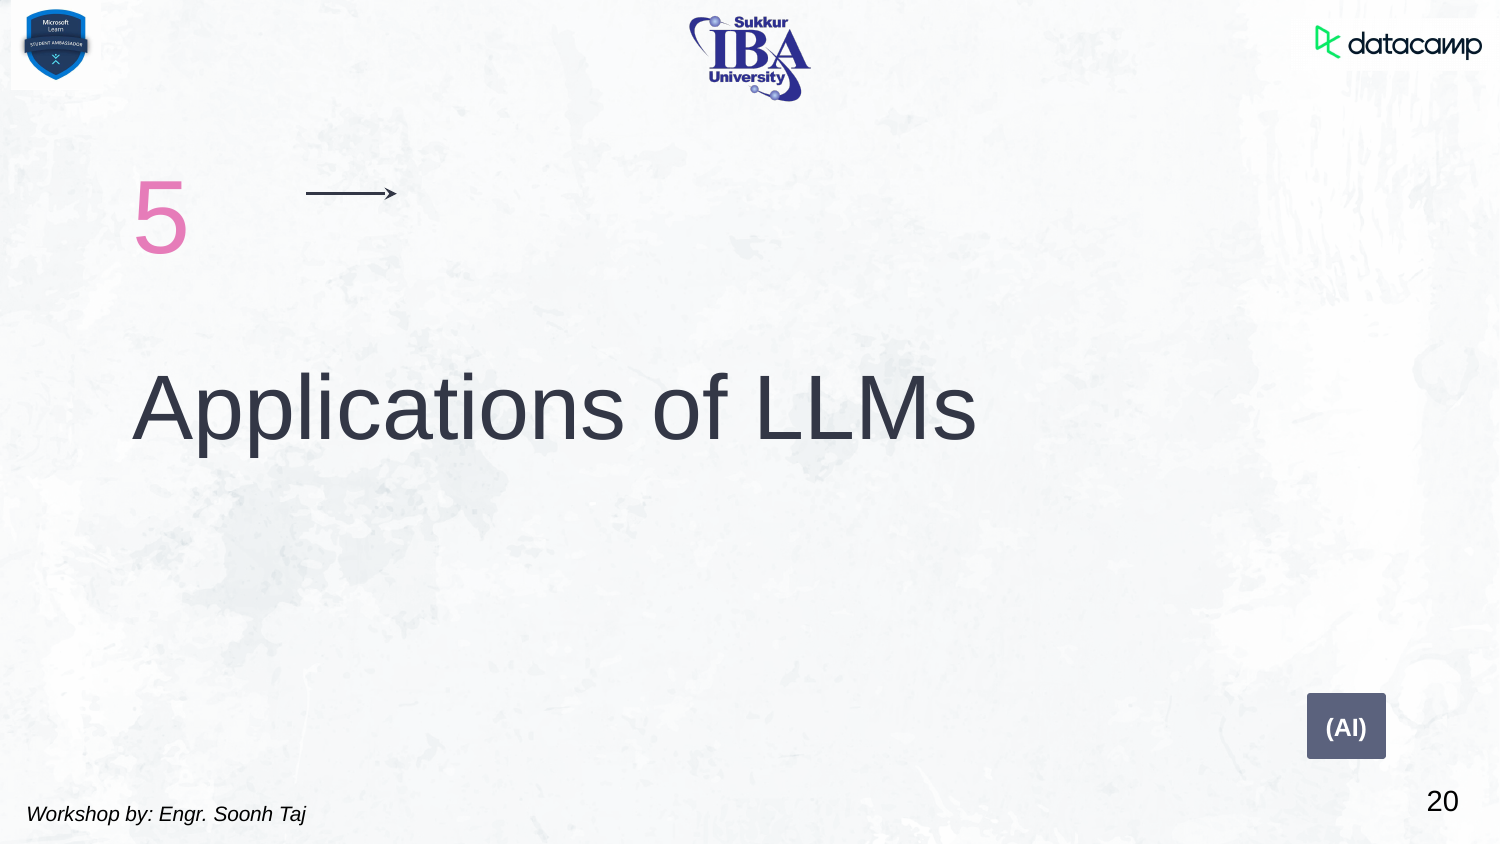

5
# Applications of LLMs
(AI)
20